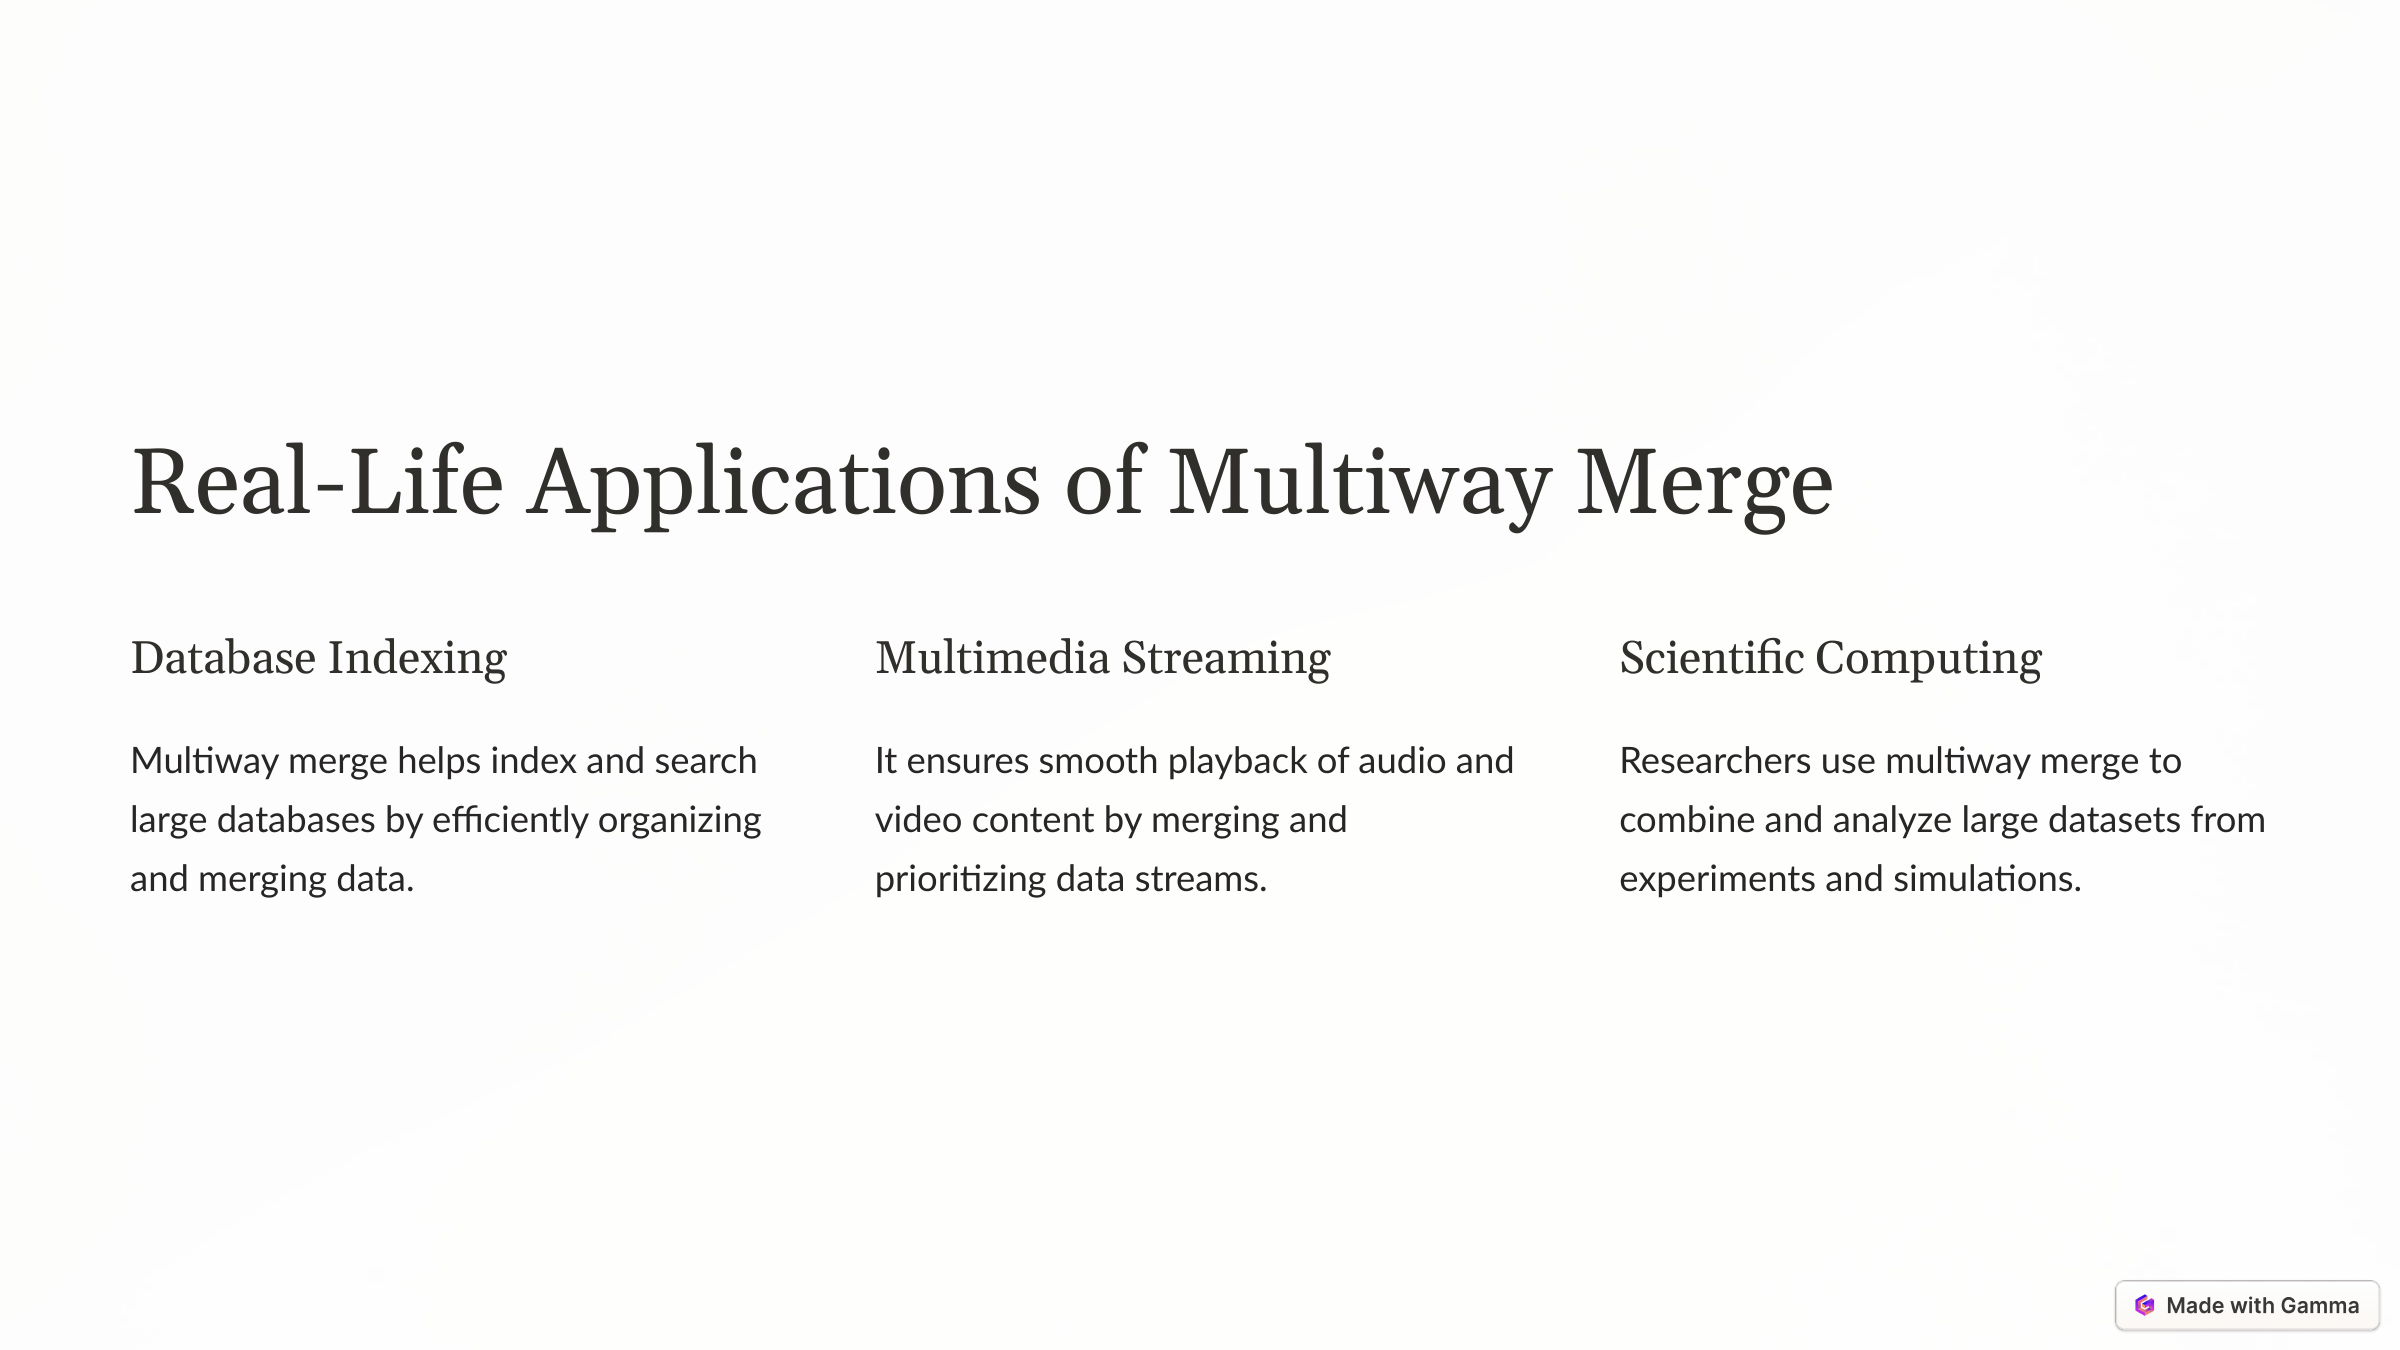

Real-Life Applications of Multiway Merge
Database Indexing
Multimedia Streaming
Scientific Computing
Multiway merge helps index and search large databases by efficiently organizing and merging data.
It ensures smooth playback of audio and video content by merging and prioritizing data streams.
Researchers use multiway merge to combine and analyze large datasets from experiments and simulations.